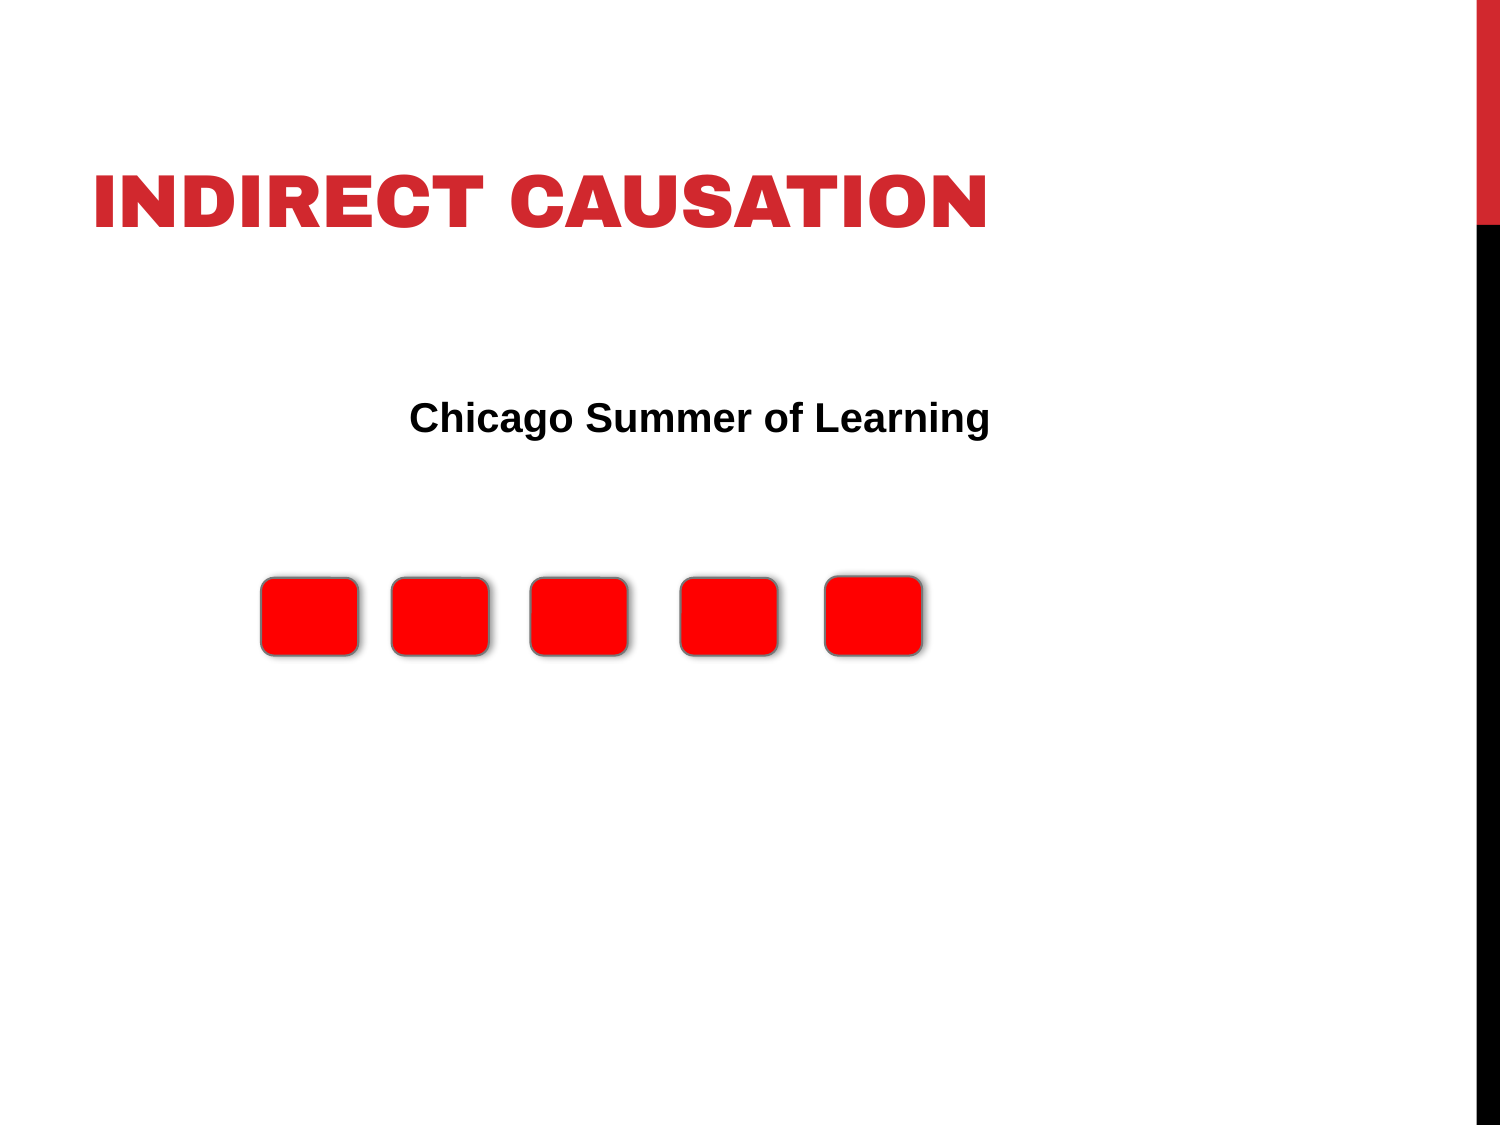

# Indirect Causation
Chicago Summer of Learning